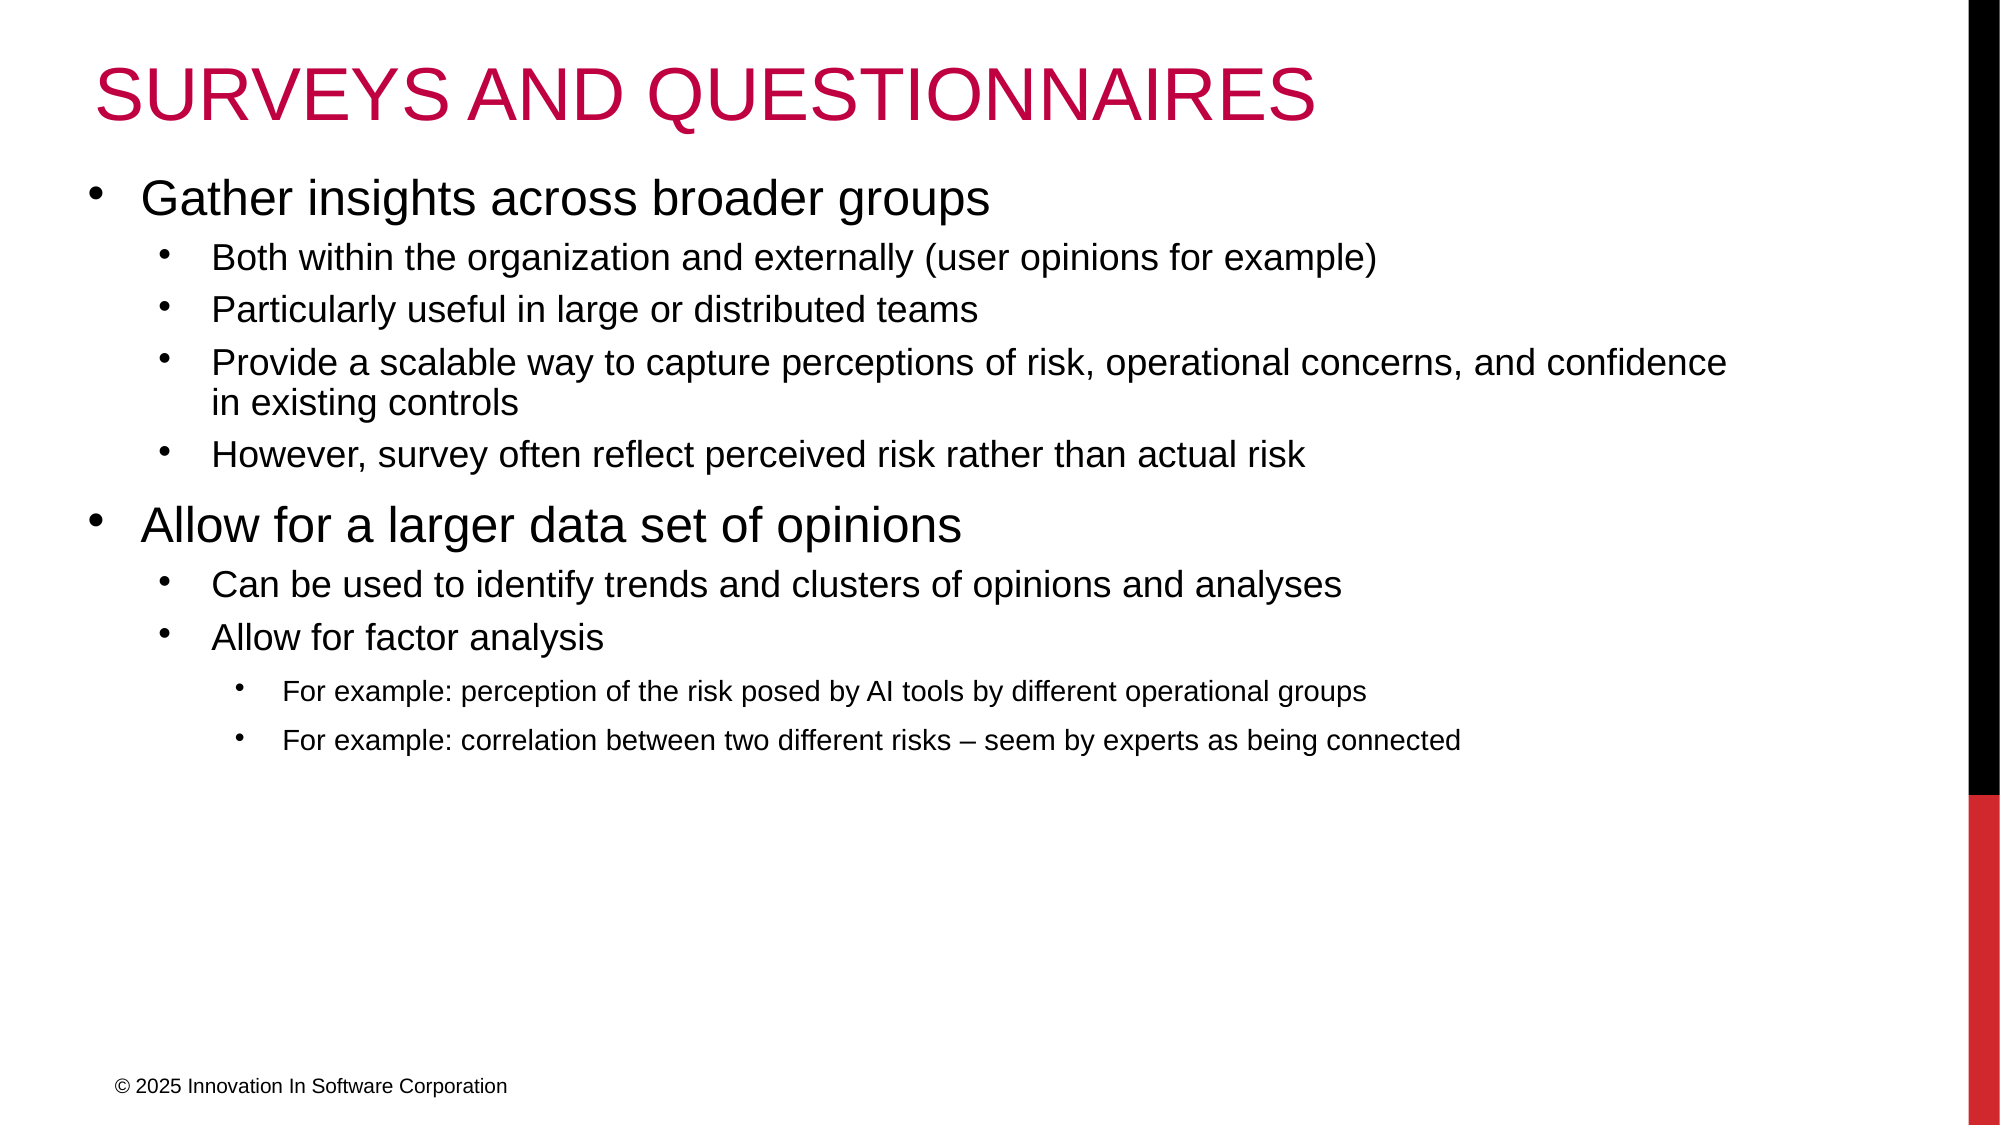

# Surveys and Questionnaires
Gather insights across broader groups
Both within the organization and externally (user opinions for example)
Particularly useful in large or distributed teams
Provide a scalable way to capture perceptions of risk, operational concerns, and confidence in existing controls
However, survey often reflect perceived risk rather than actual risk
Allow for a larger data set of opinions
Can be used to identify trends and clusters of opinions and analyses
Allow for factor analysis
For example: perception of the risk posed by AI tools by different operational groups
For example: correlation between two different risks – seem by experts as being connected
© 2025 Innovation In Software Corporation